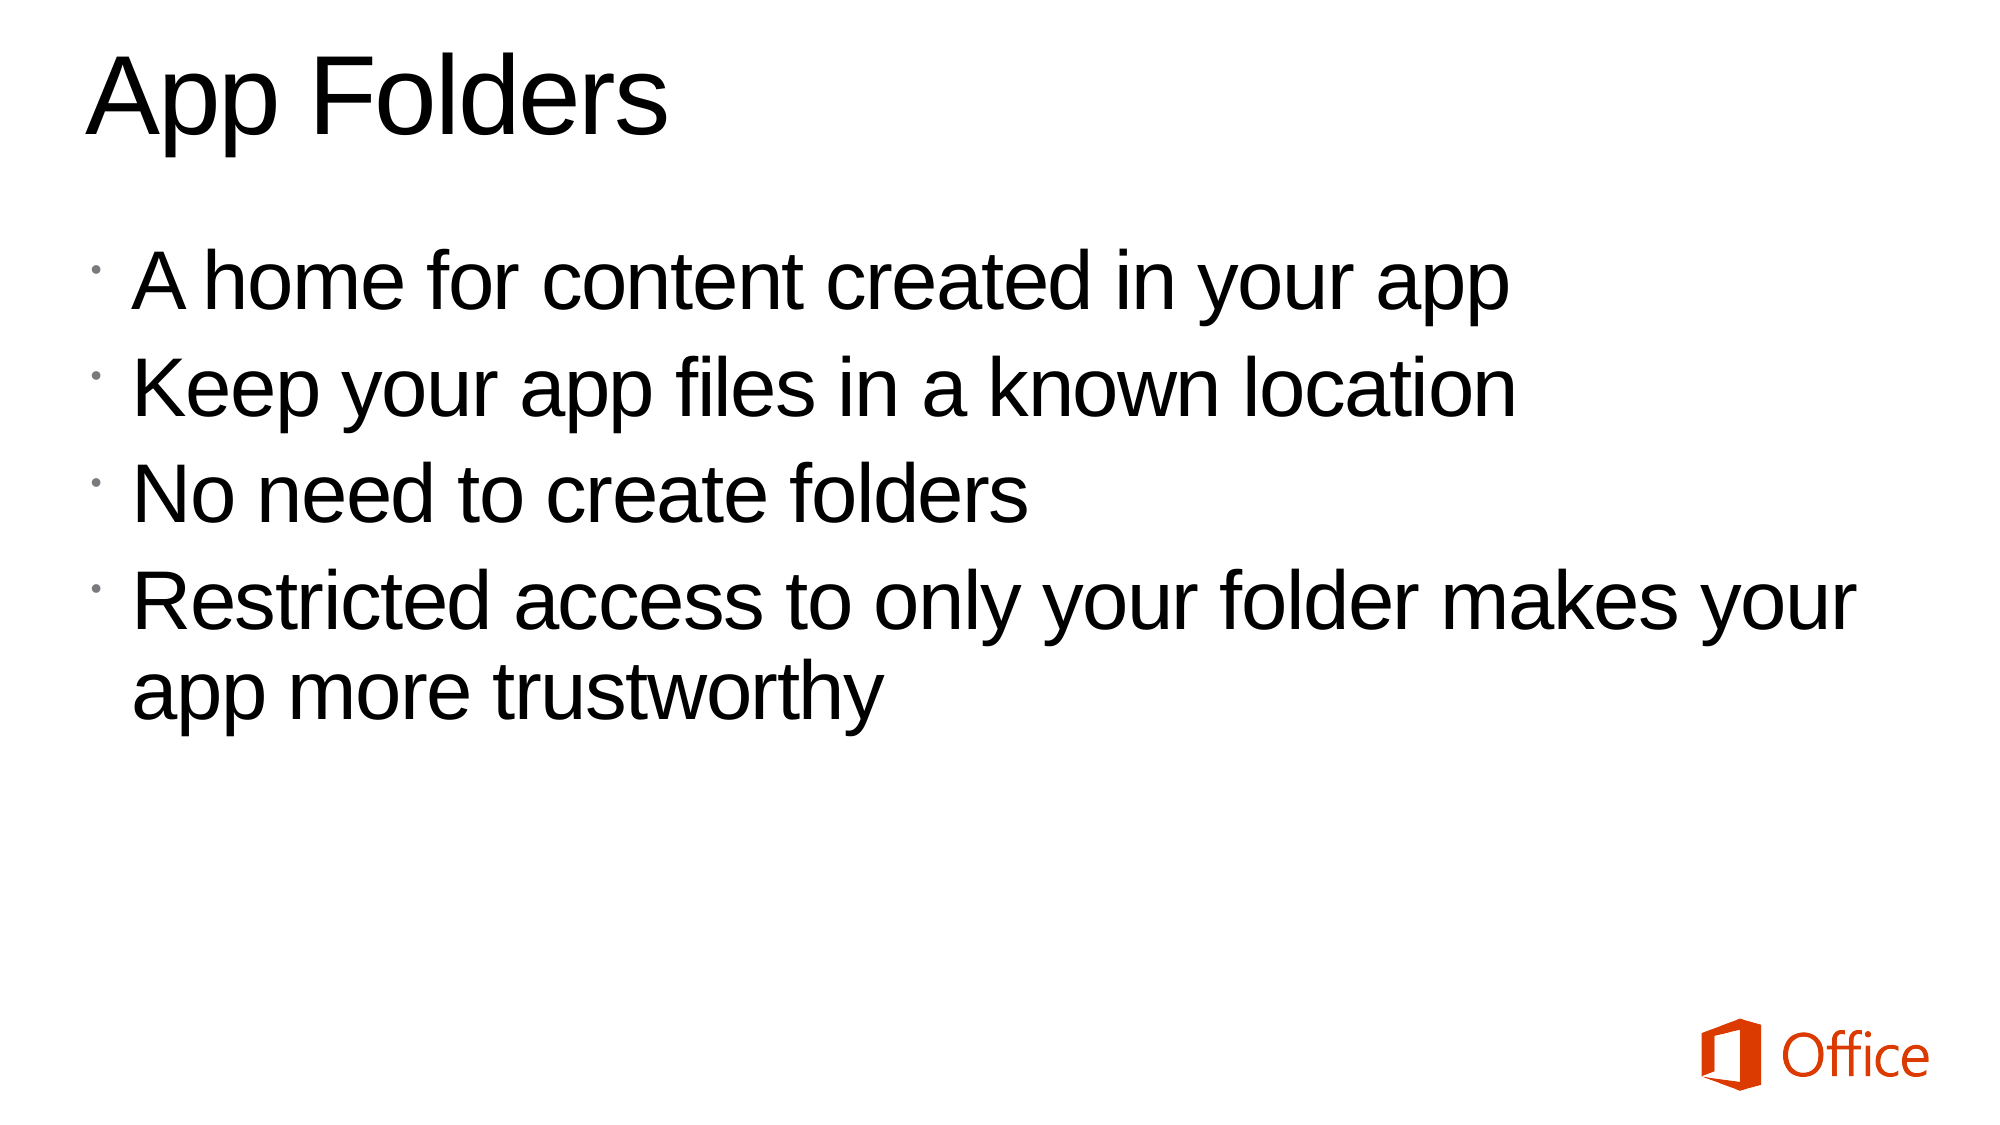

# App Folders
A home for content created in your app
Keep your app files in a known location
No need to create folders
Restricted access to only your folder makes your app more trustworthy